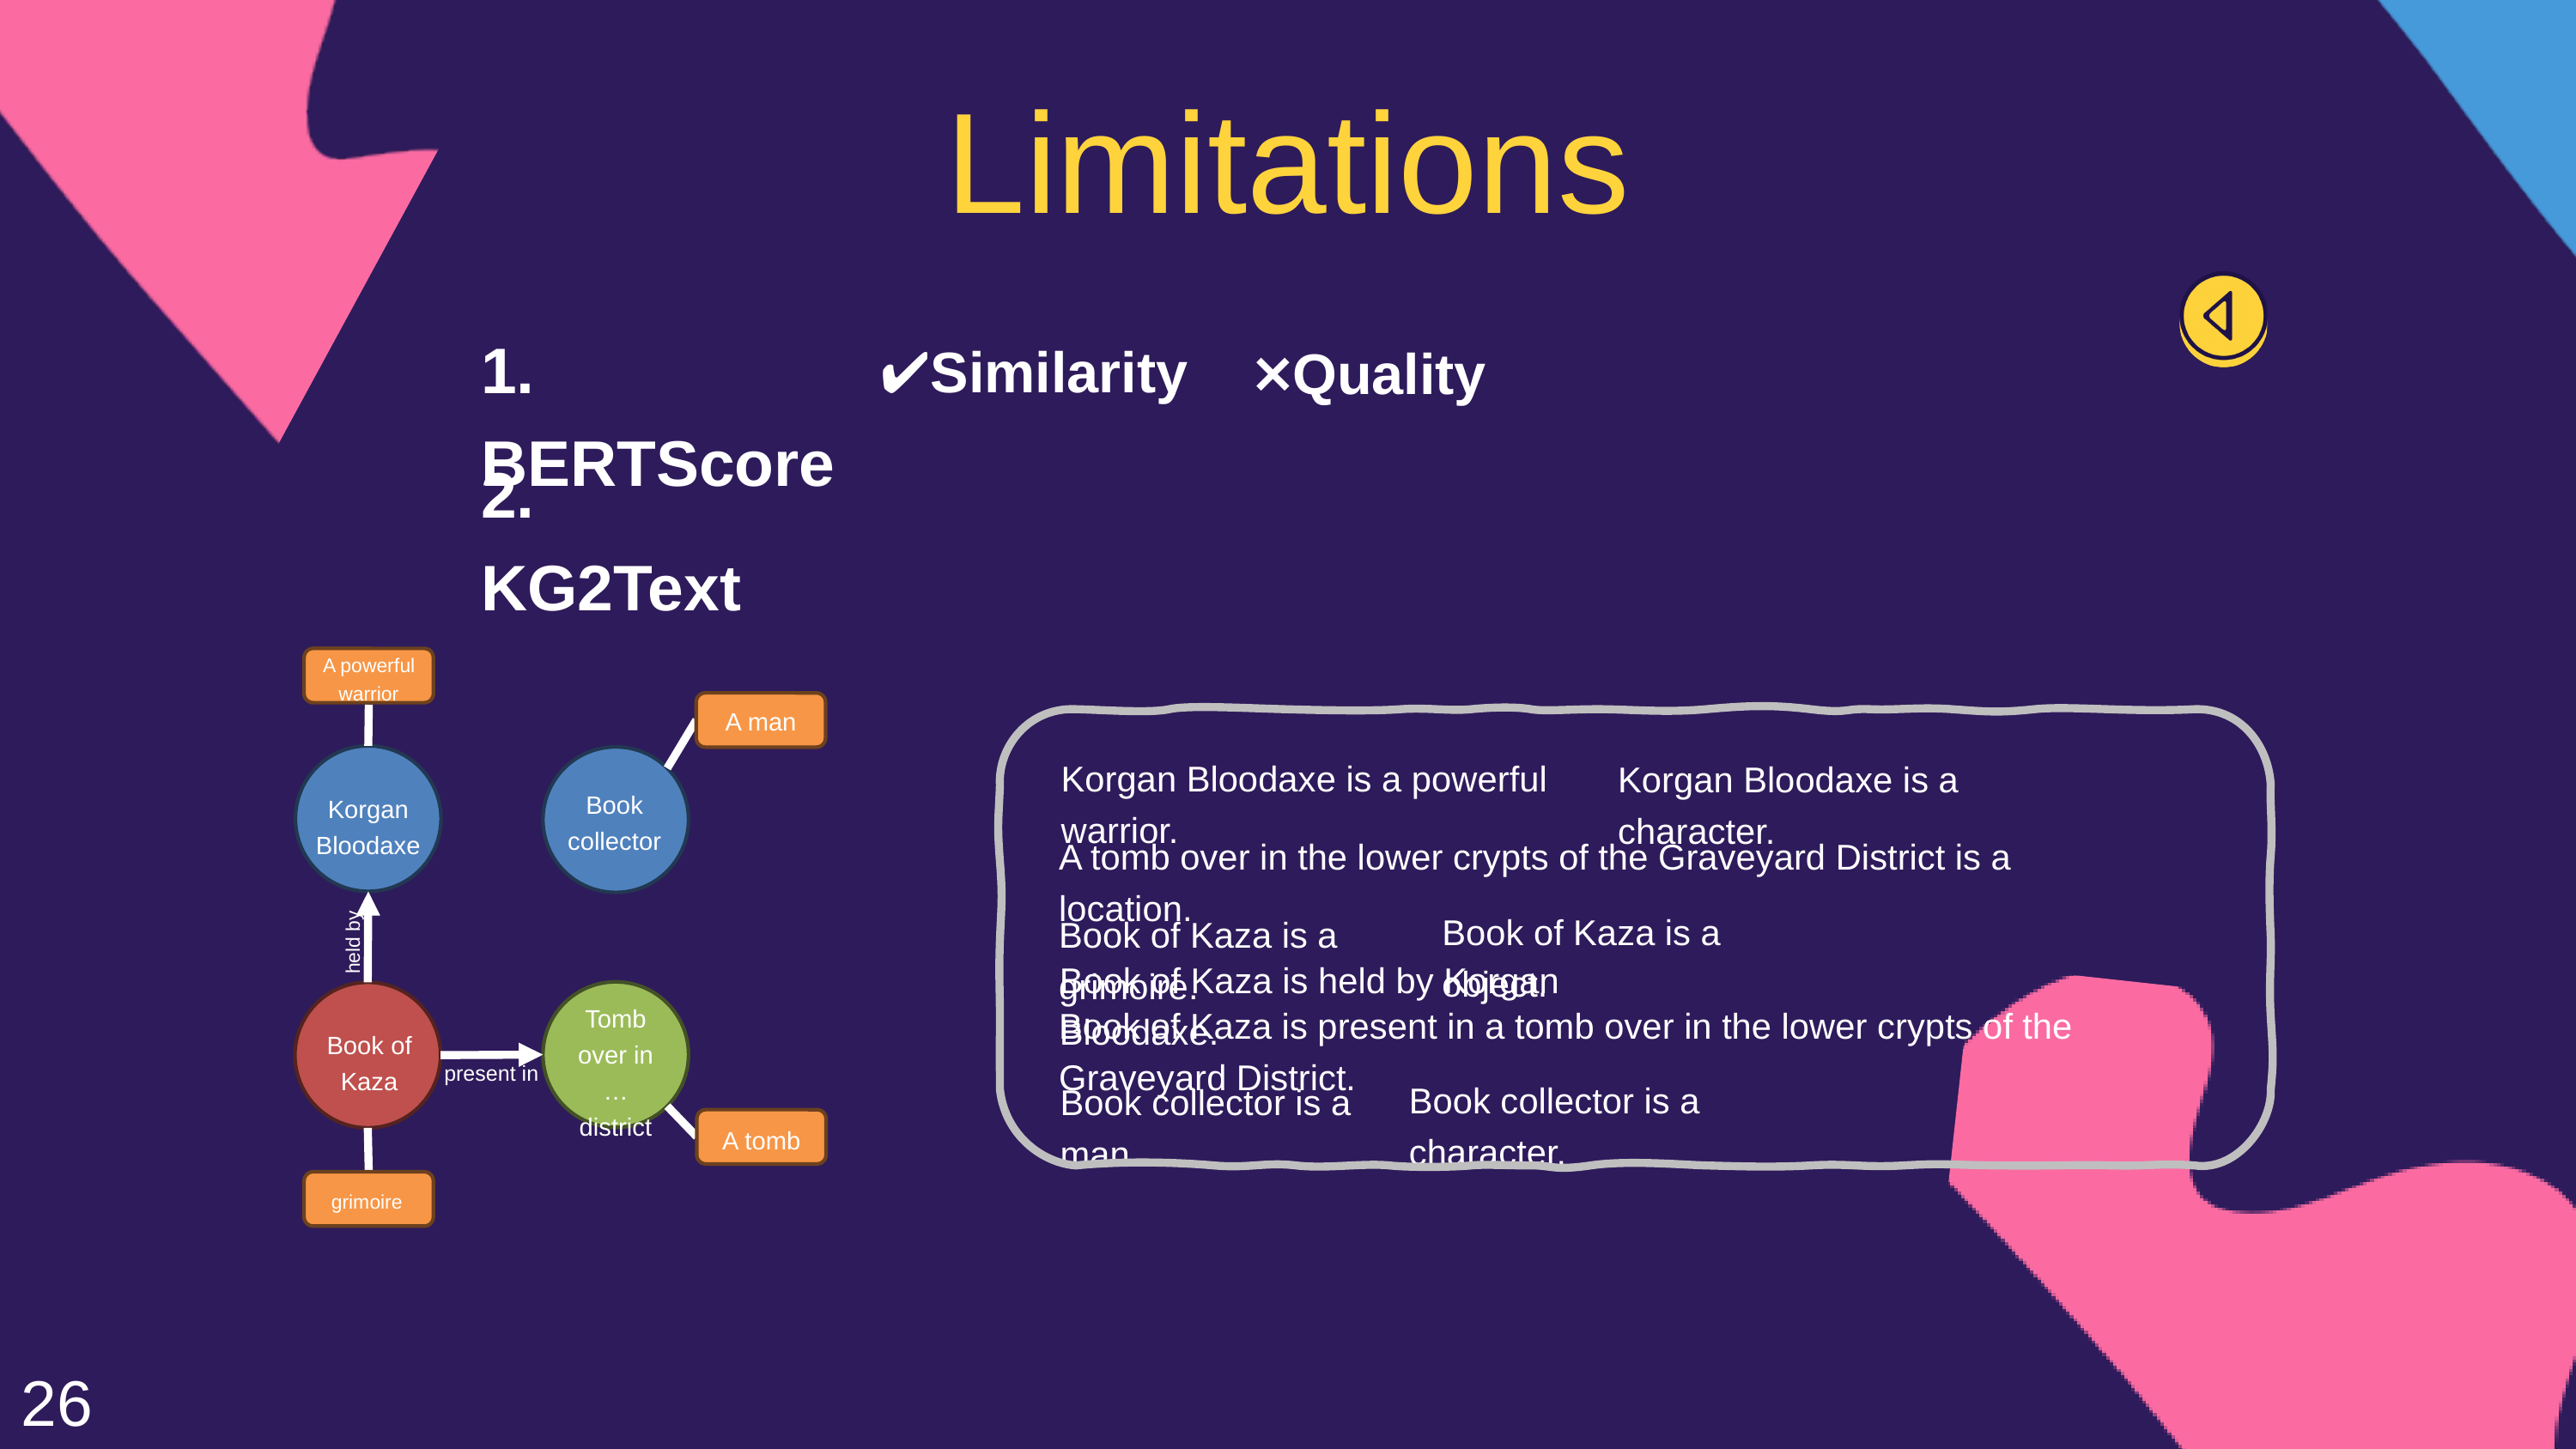

Limitations

1. BERTScore
✔️Similarity
❌Quality
2. KG2Text
A powerful warrior

A man

Korgan Bloodaxe

Book collector
held by

Tomb over in … district

Book of Kaza
present in

A tomb

grimoire

Korgan Bloodaxe is a powerful warrior.
Korgan Bloodaxe is a character.
A tomb over in the lower crypts of the Graveyard District is a location.
Book of Kaza is a object.
Book of Kaza is a grimoire.
Book of Kaza is held by Korgan Bloodaxe.
Book of Kaza is present in a tomb over in the lower crypts of the Graveyard District.
Book collector is a character.
Book collector is a man.

26